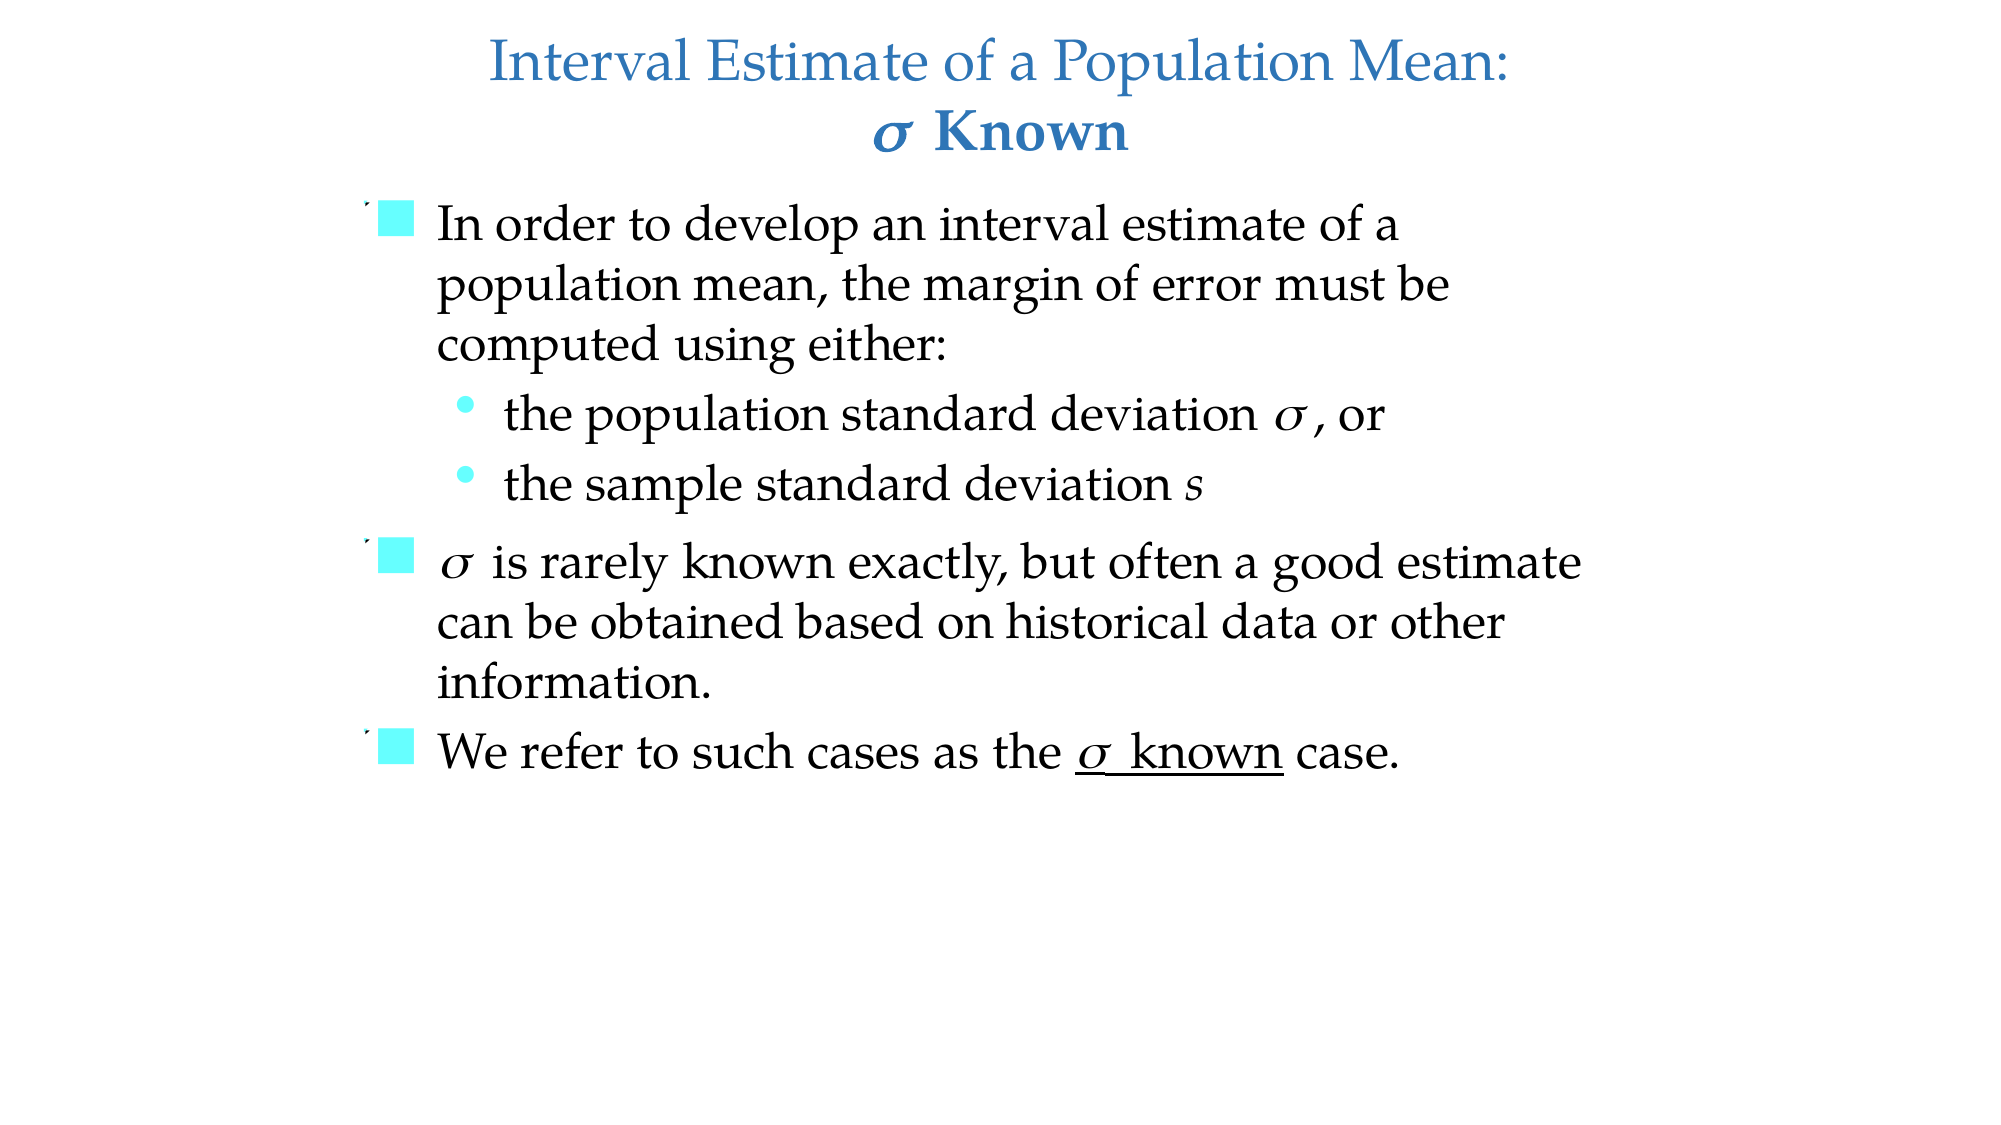

Interval Estimate of a Population Mean:
σ  Known

In order to develop an interval estimate of a population mean, the margin of error must be computed using either:
the population standard deviation σ , or
the sample standard deviation s

σ  is rarely known exactly, but often a good estimate can be obtained based on historical data or other information.

We refer to such cases as the σ  known case.